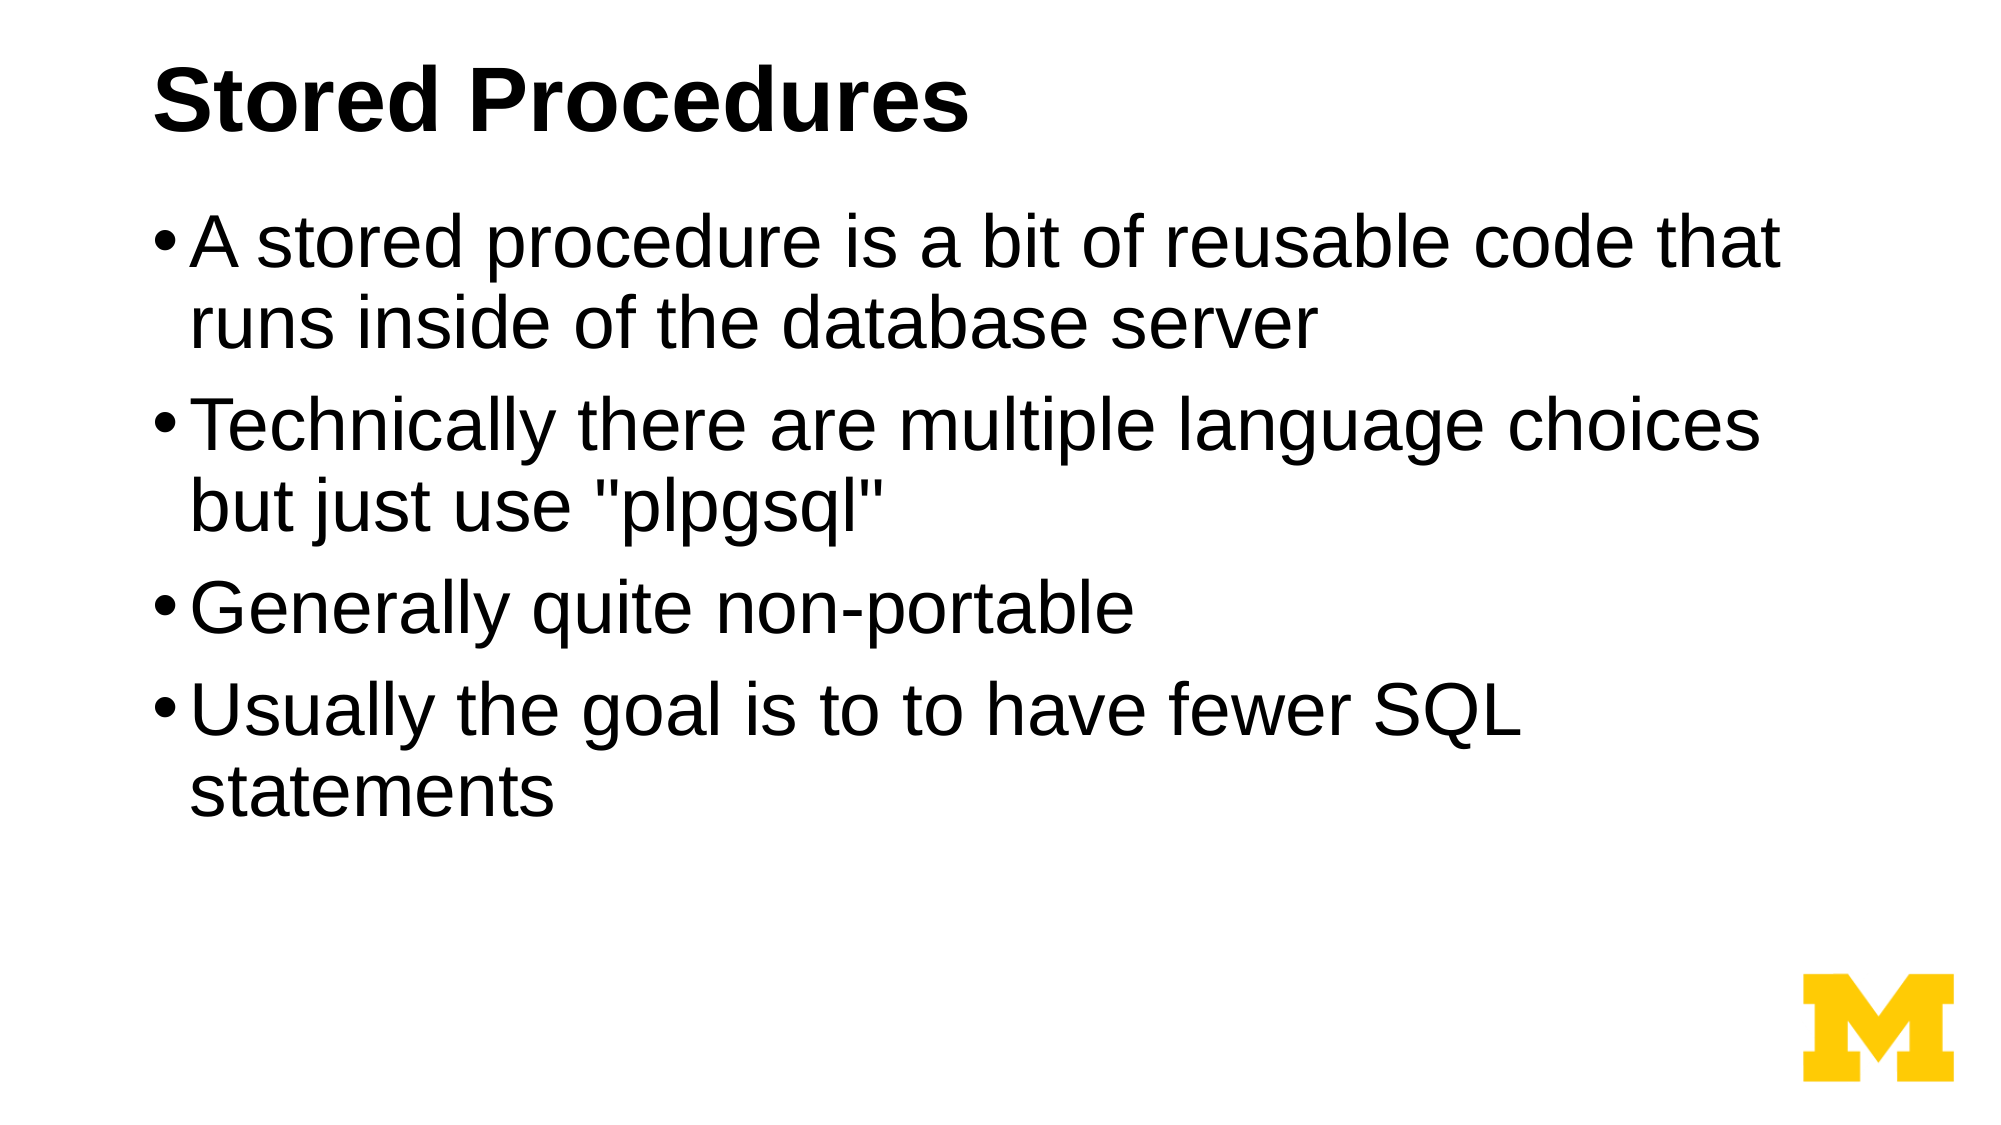

# Stored Procedures
A stored procedure is a bit of reusable code that runs inside of the database server
Technically there are multiple language choices but just use "plpgsql"
Generally quite non-portable
Usually the goal is to to have fewer SQL statements